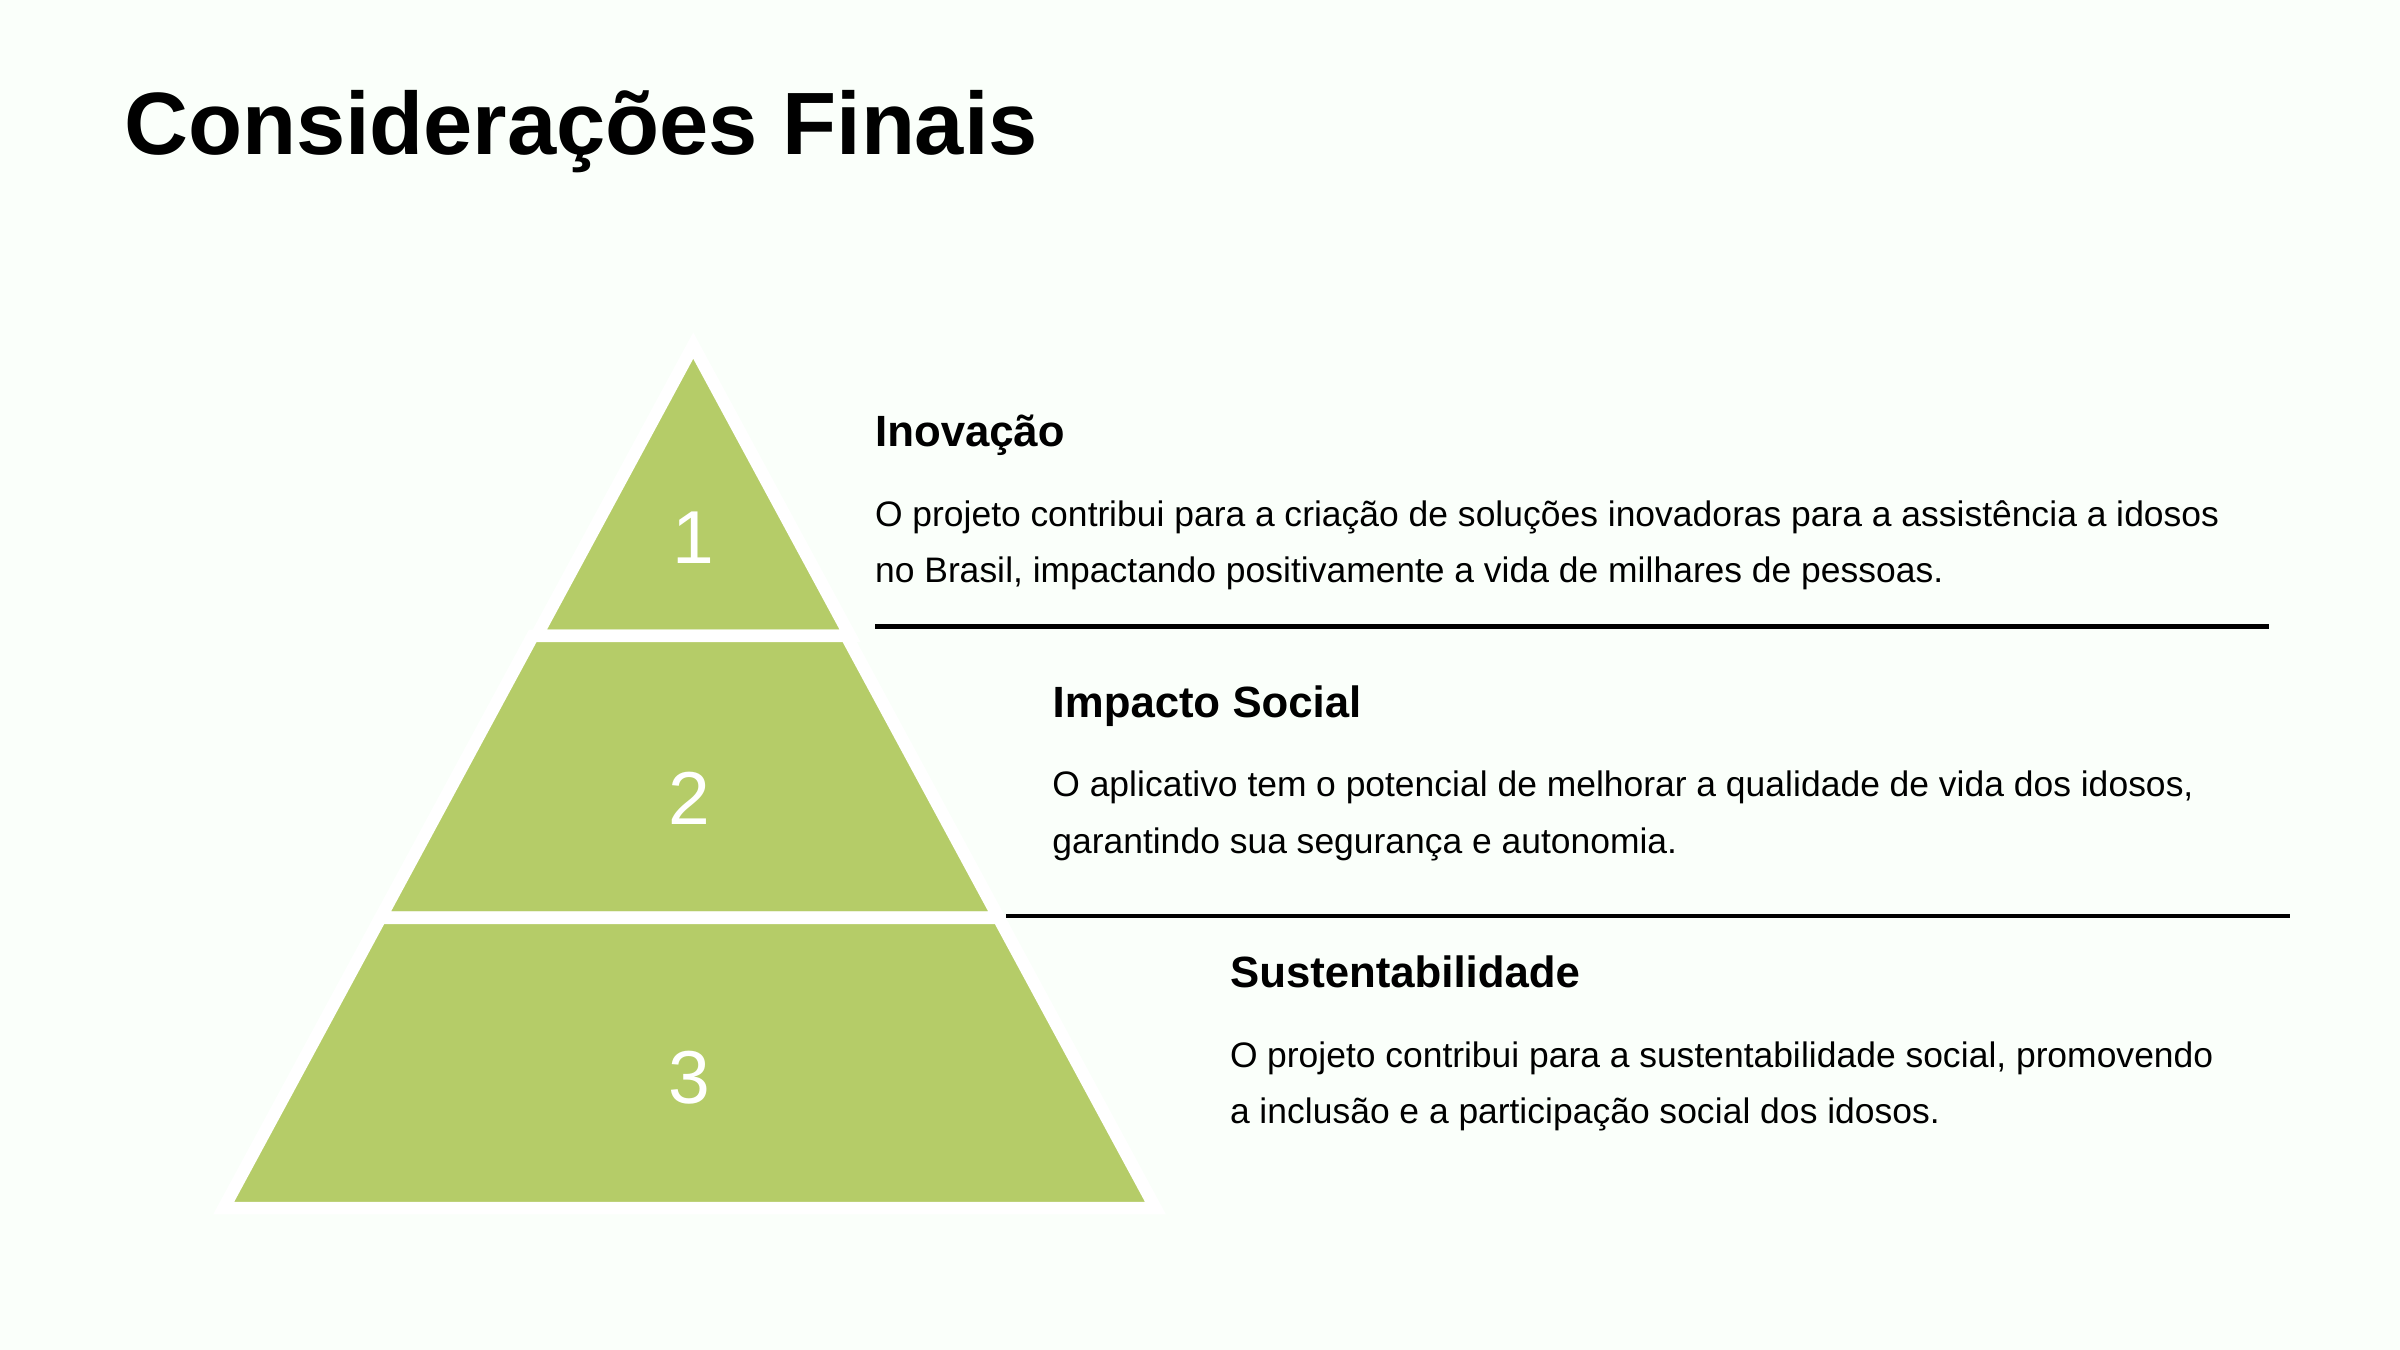

Considerações Finais
1
2
3
Inovação
O projeto contribui para a criação de soluções inovadoras para a assistência a idosos no Brasil, impactando positivamente a vida de milhares de pessoas.
Impacto Social
O aplicativo tem o potencial de melhorar a qualidade de vida dos idosos, garantindo sua segurança e autonomia.
Sustentabilidade
O projeto contribui para a sustentabilidade social, promovendo a inclusão e a participação social dos idosos.